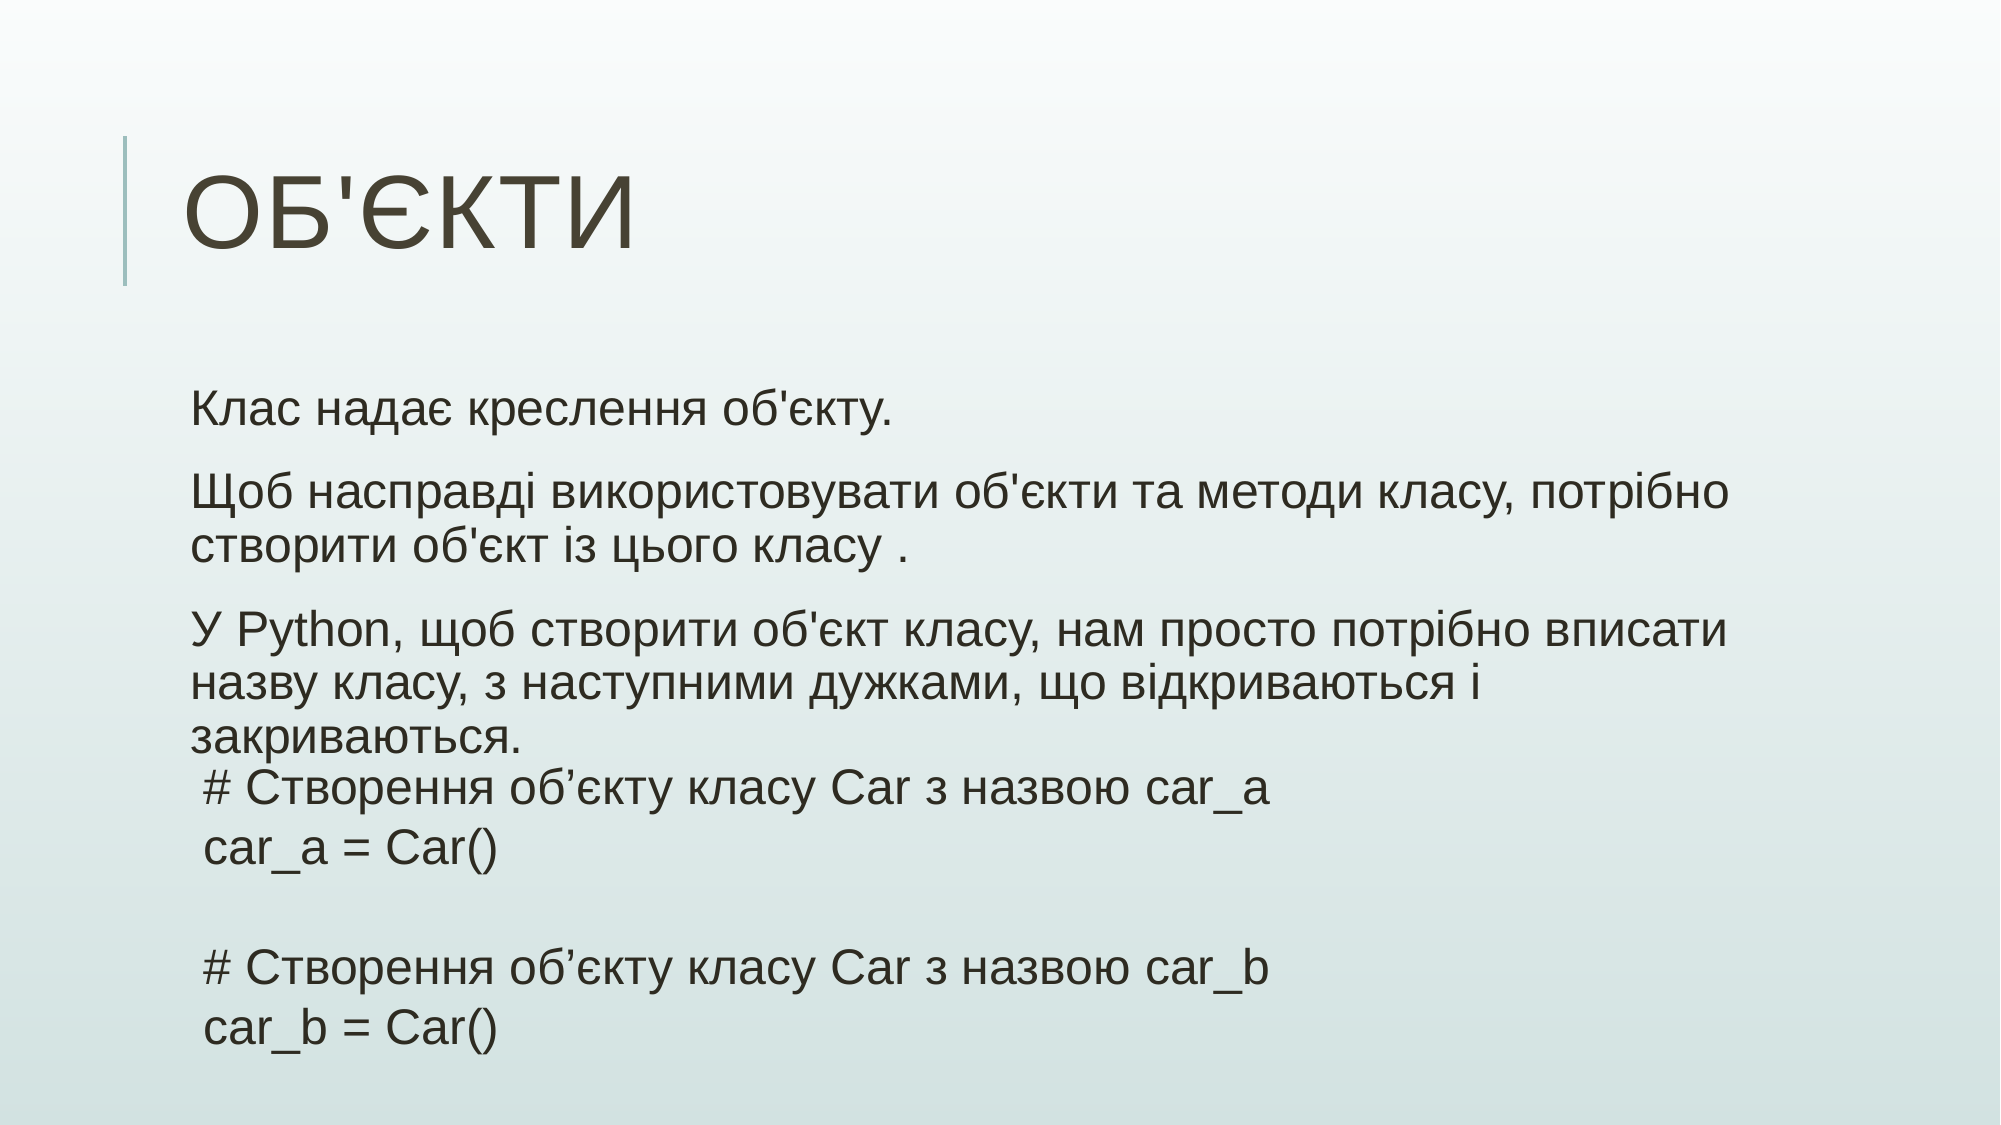

# Об'єкти
Клас надає креслення об'єкту.
Щоб насправді використовувати об'єкти та методи класу, потрібно створити об'єкт із цього класу .
У Python, щоб створити об'єкт класу, нам просто потрібно вписати назву класу, з наступними дужками, що відкриваються і закриваються.
# Створення об’єкту класу Car з назвою car_a
car_a = Car()

# Створення об’єкту класу Car з назвою car_b
car_b = Car()